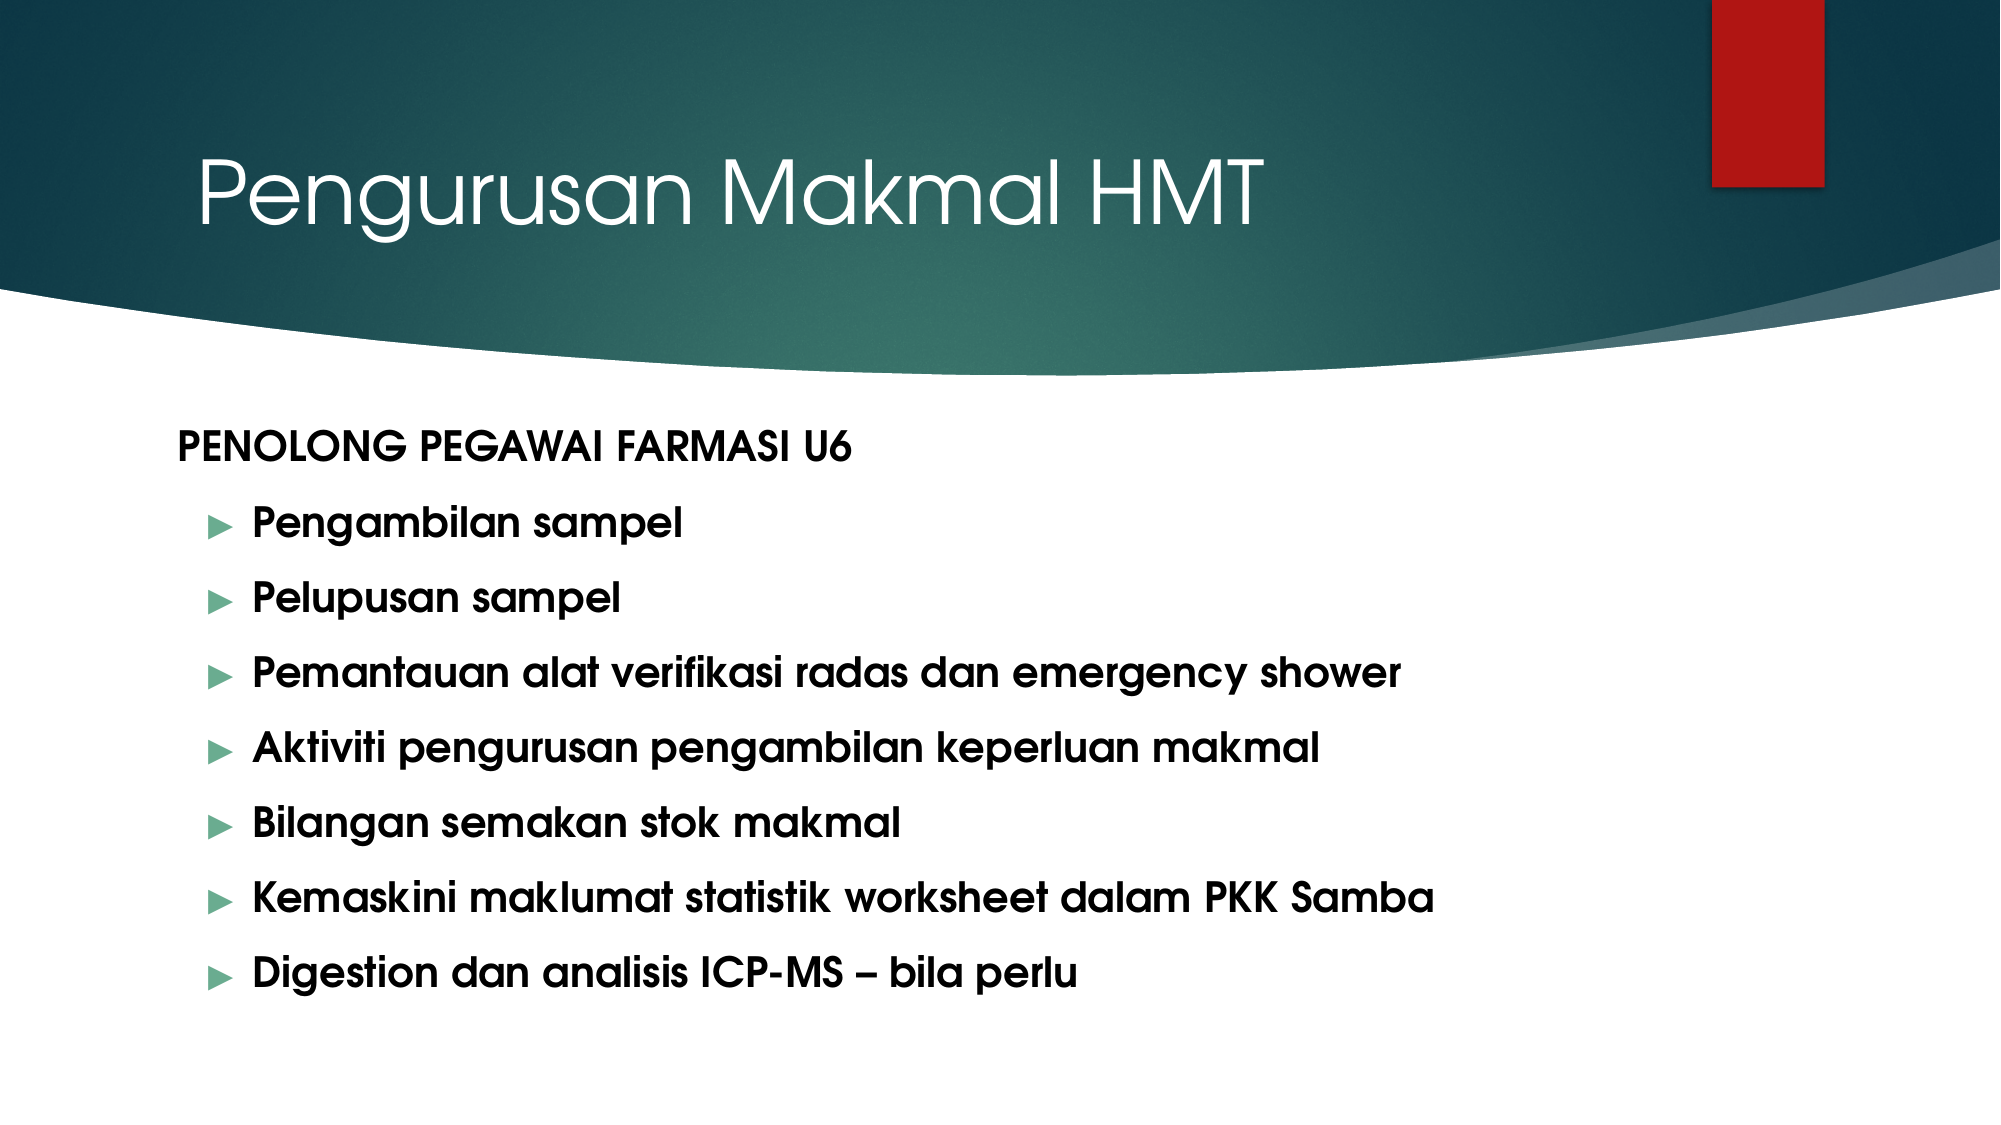

# Pengurusan Makmal HMT

PENOLONG PEGAWAI FARMASI U6
Pengambilan sampel
Pelupusan sampel
Pemantauan alat verifikasi radas dan emergency shower
Aktiviti pengurusan pengambilan keperluan makmal
Bilangan semakan stok makmal
Kemaskini maklumat statistik worksheet dalam PKK Samba
Digestion dan analisis ICP-MS – bila perlu